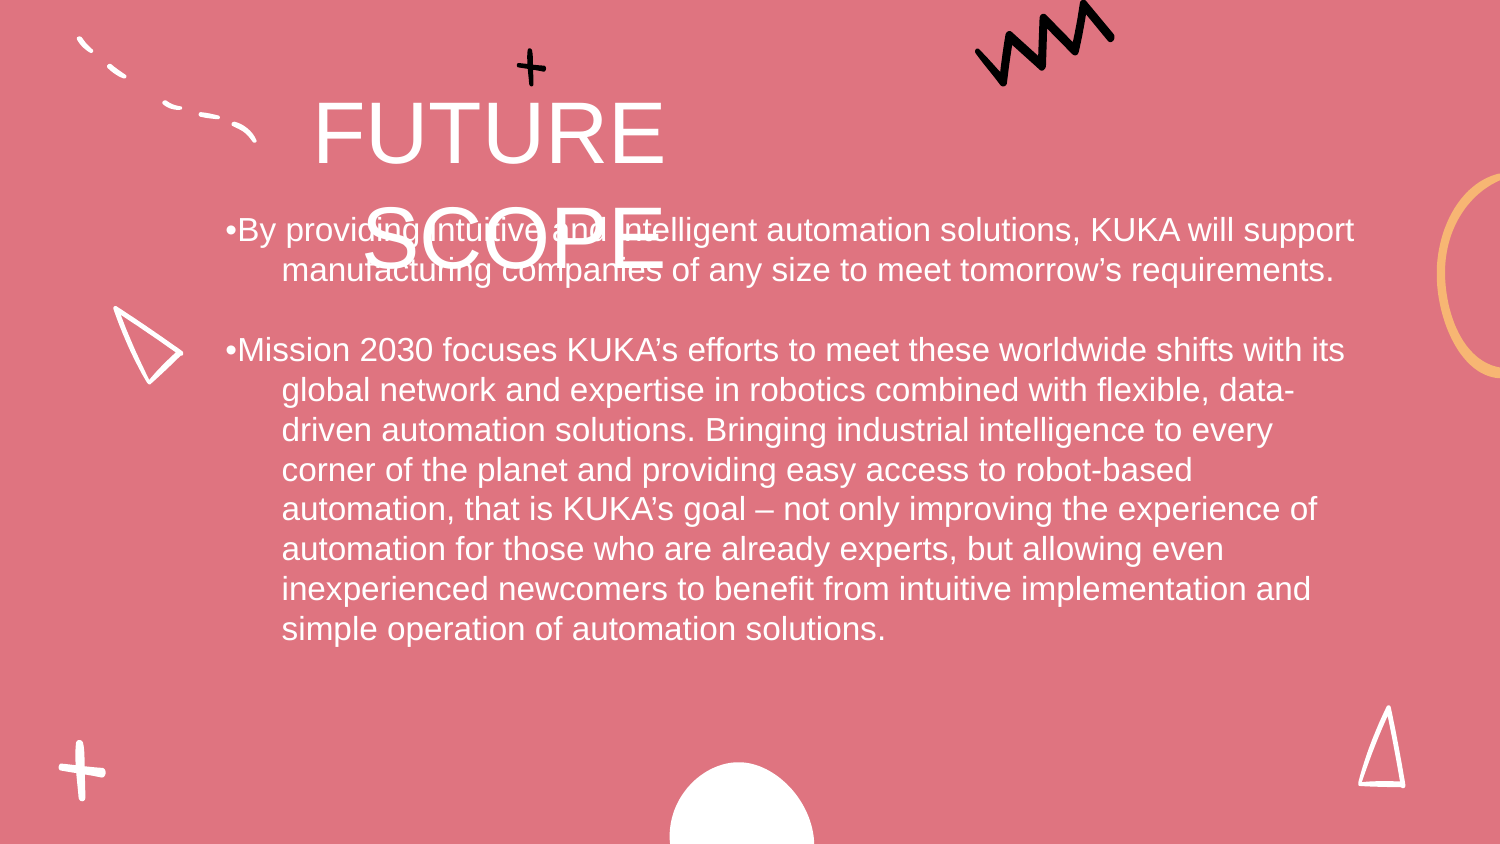

# FUTURE SCOPE
•By providing intuitive and intelligent automation solutions, KUKA will support manufacturing companies of any size to meet tomorrow’s requirements.

•Mission 2030 focuses KUKA’s efforts to meet these worldwide shifts with its global network and expertise in robotics combined with flexible, data-driven automation solutions. Bringing industrial intelligence to every corner of the planet and providing easy access to robot-based automation, that is KUKA’s goal – not only improving the experience of automation for those who are already experts, but allowing even inexperienced newcomers to benefit from intuitive implementation and simple operation of automation solutions.